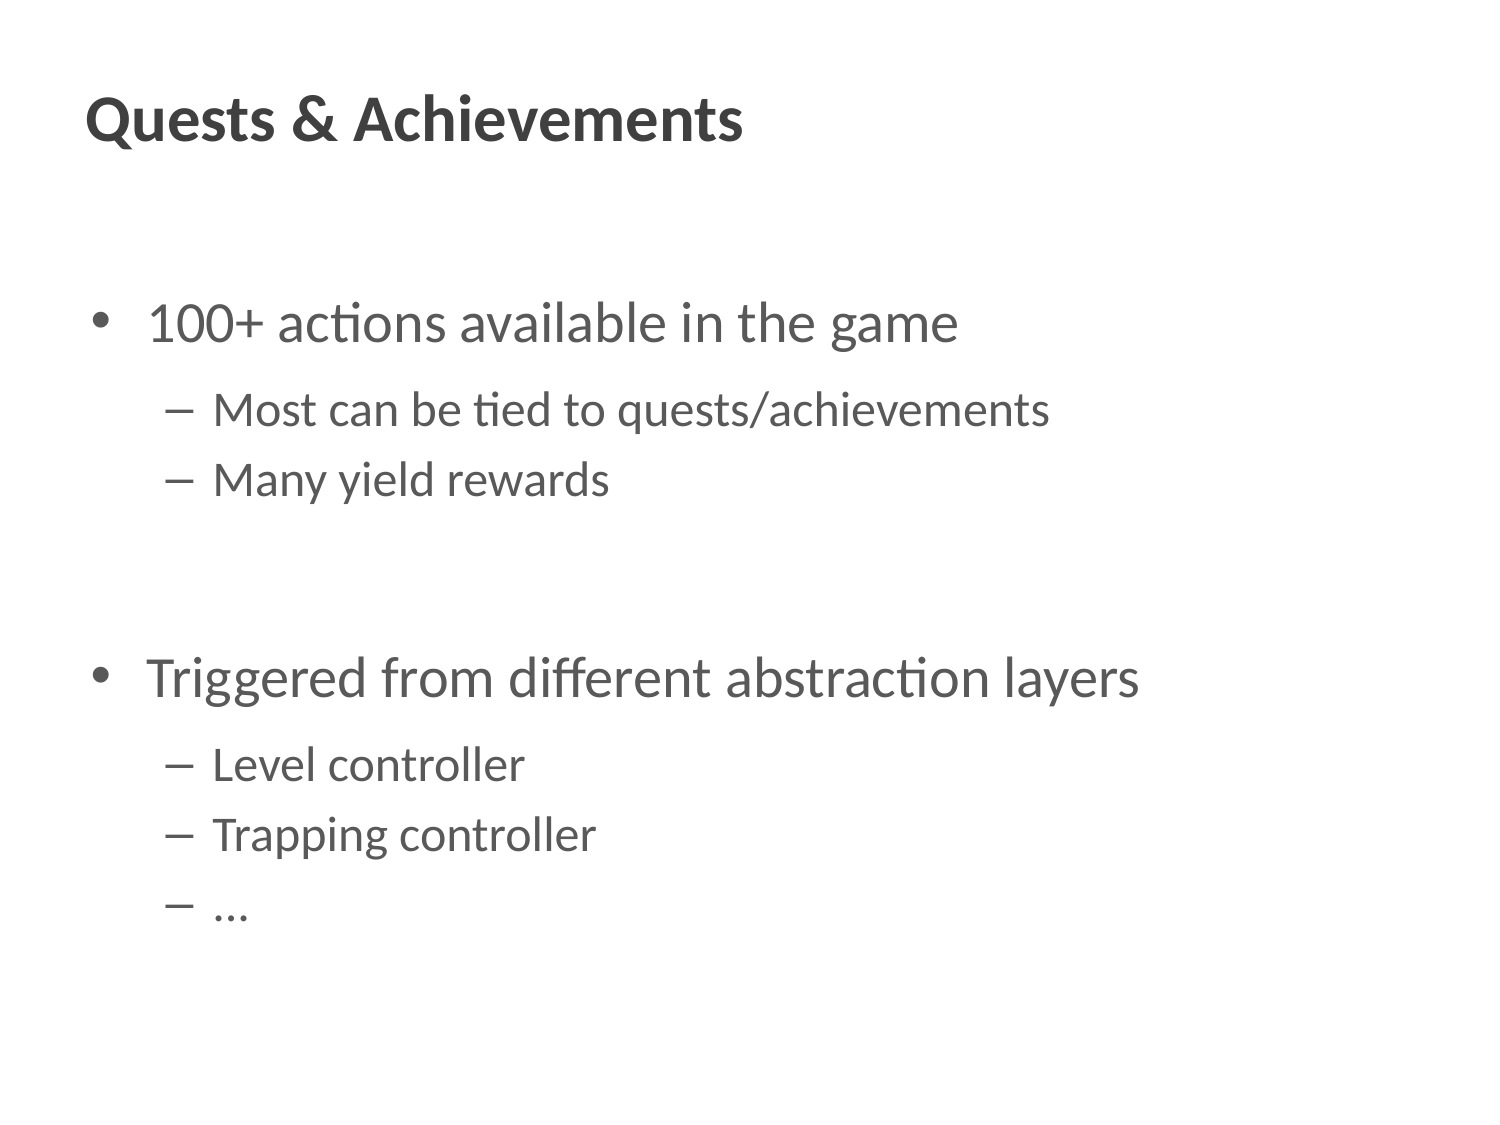

# Quests & Achievements
100+ actions available in the game
Most can be tied to quests/achievements
Many yield rewards

Triggered from different abstraction layers
Level controller
Trapping controller
...